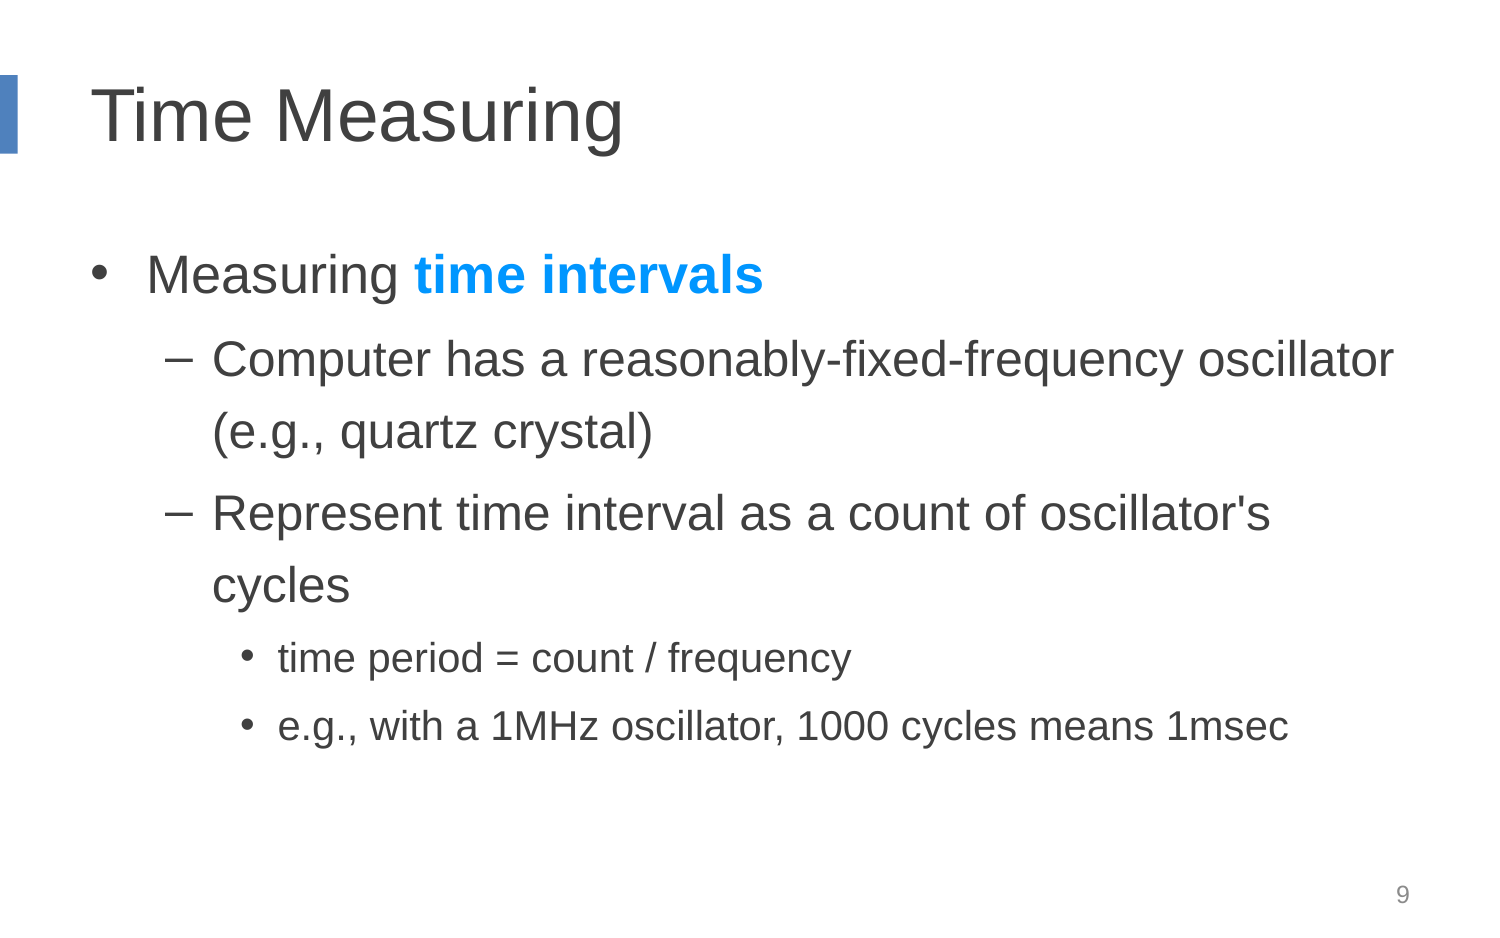

# Time Measuring
Measuring time intervals
Computer has a reasonably-fixed-frequency oscillator (e.g., quartz crystal)
Represent time interval as a count of oscillator's cycles
time period = count / frequency
e.g., with a 1MHz oscillator, 1000 cycles means 1msec

9